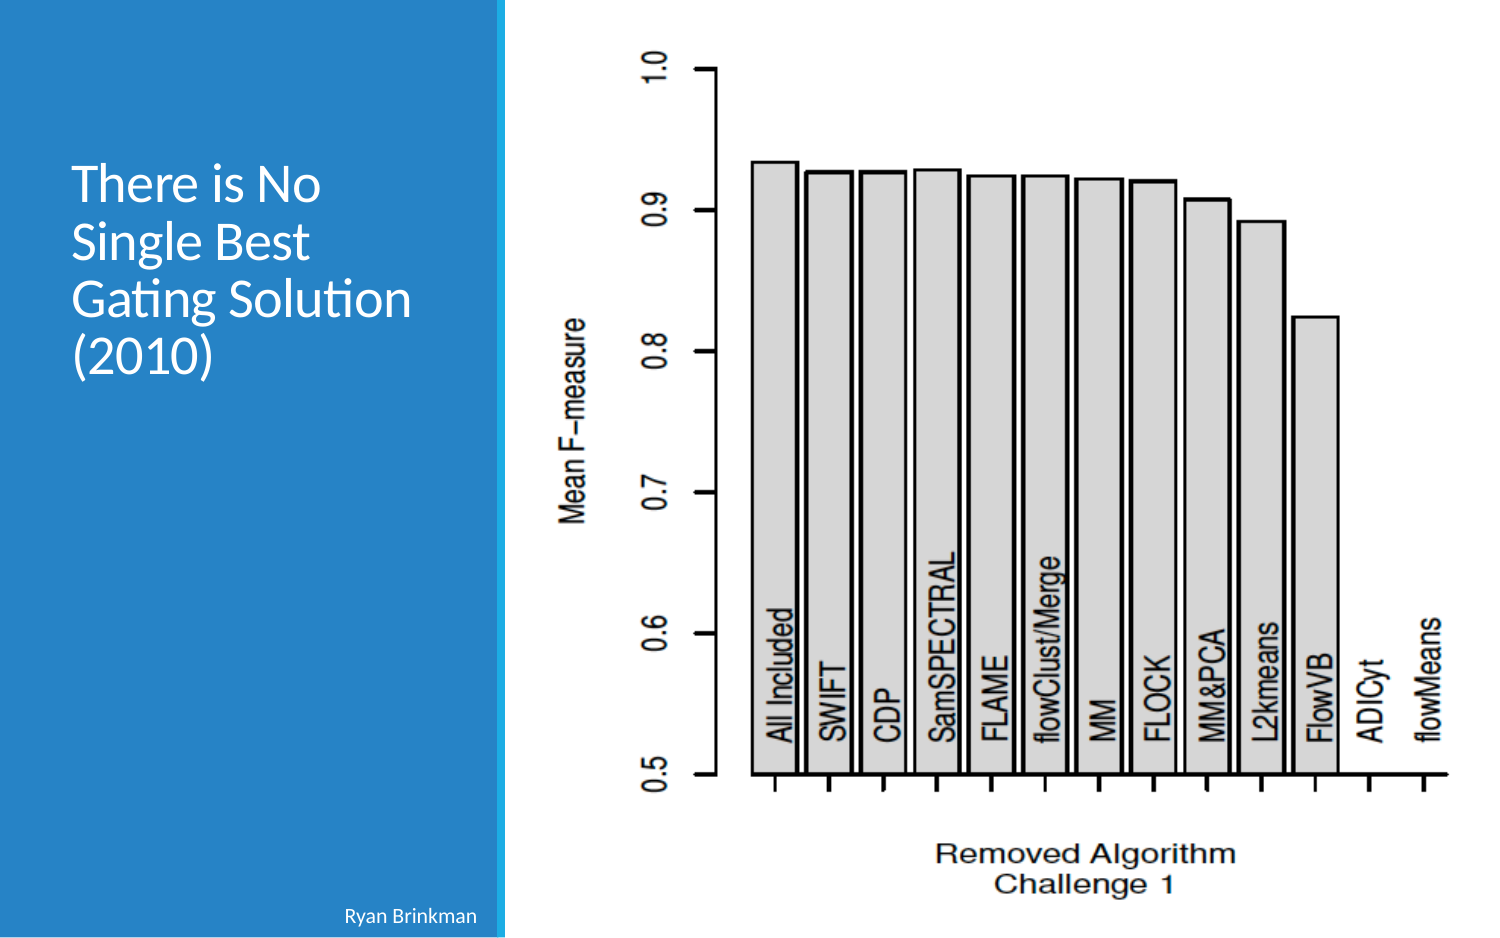

# There is No Single Best Gating Solution (2010)

Ryan Brinkman